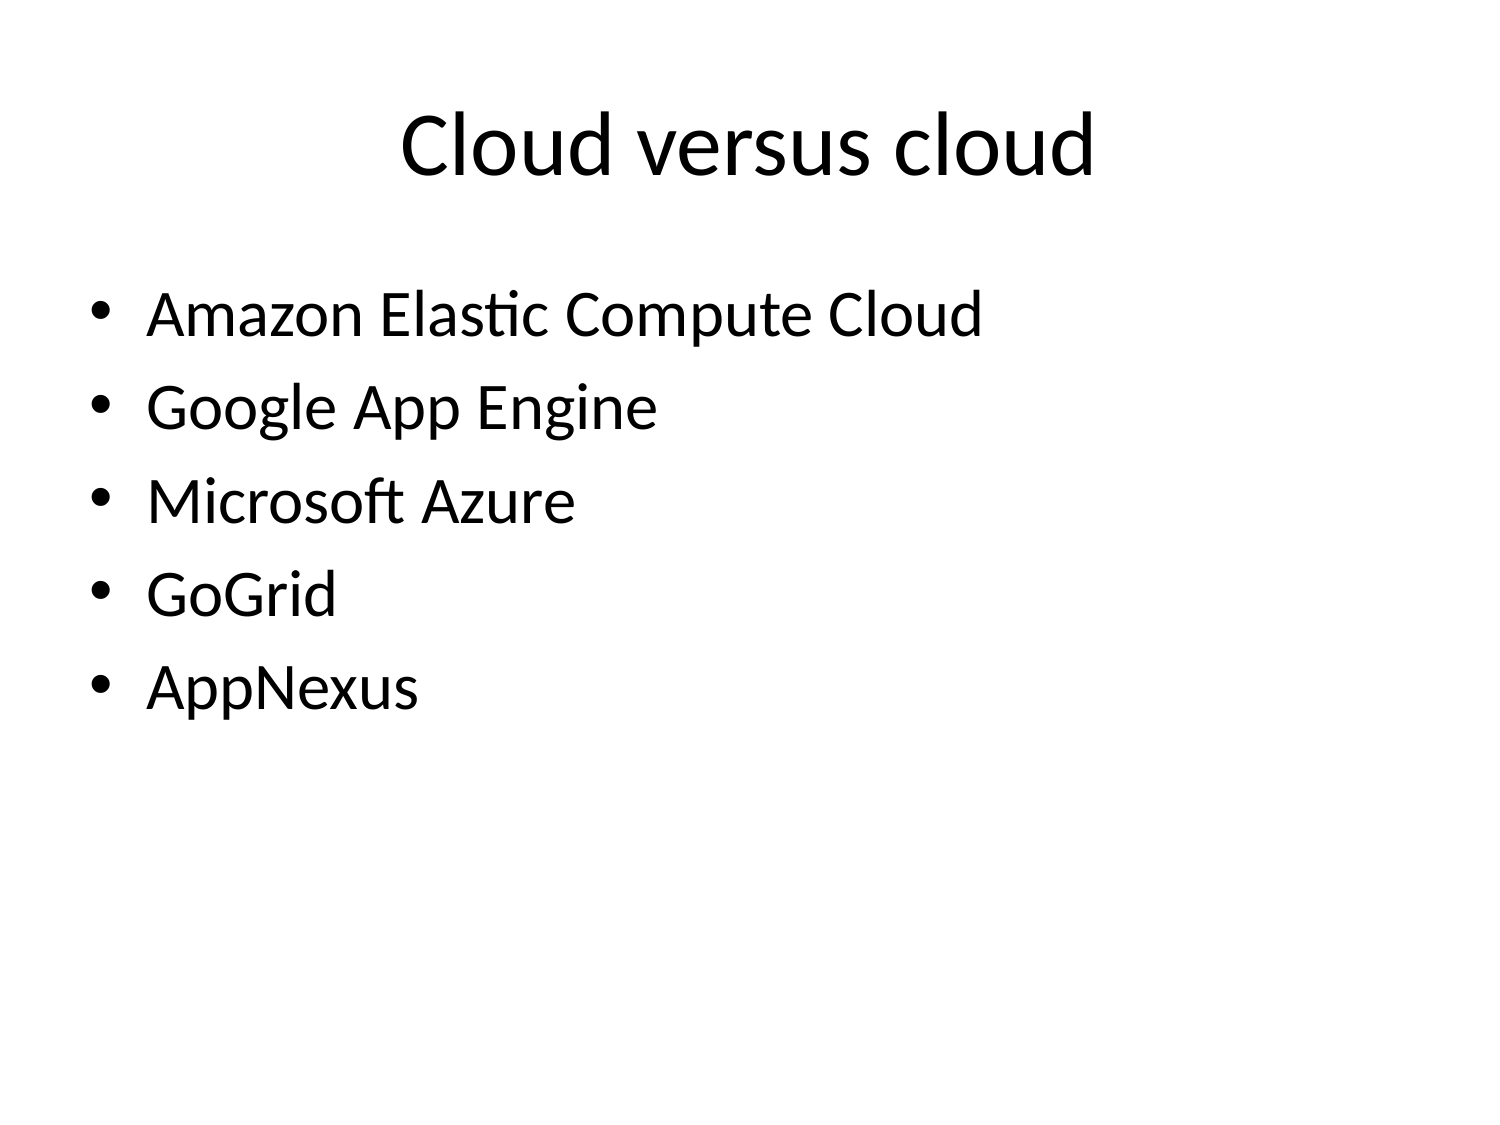

Cloud versus cloud
Amazon Elastic Compute Cloud
Google App Engine
Microsoft Azure
GoGrid
AppNexus